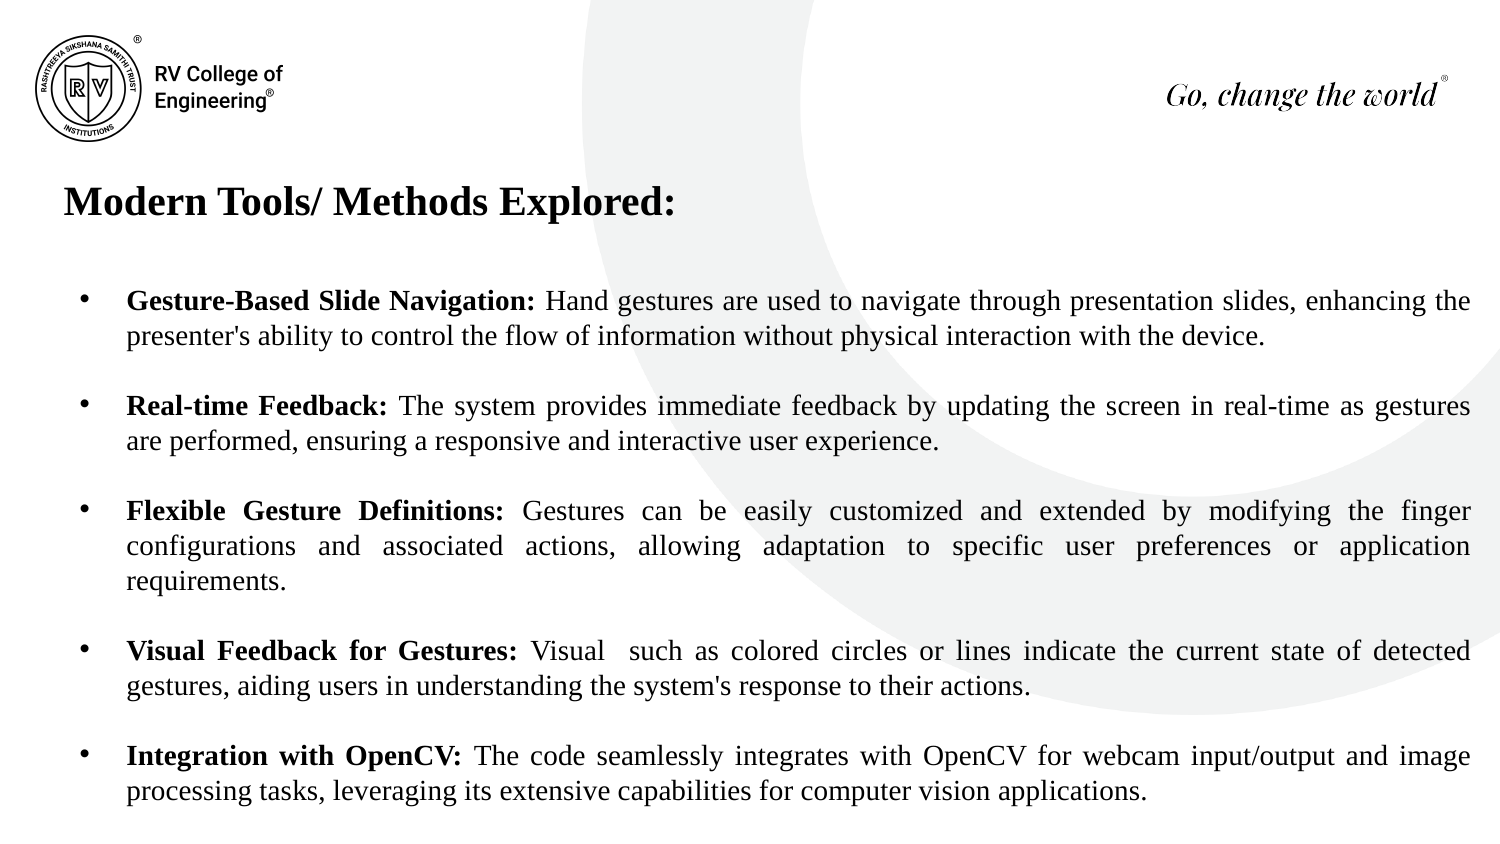

Modern Tools/ Methods Explored:
Gesture-Based Slide Navigation: Hand gestures are used to navigate through presentation slides, enhancing the presenter's ability to control the flow of information without physical interaction with the device.

Real-time Feedback: The system provides immediate feedback by updating the screen in real-time as gestures are performed, ensuring a responsive and interactive user experience.

Flexible Gesture Definitions: Gestures can be easily customized and extended by modifying the finger configurations and associated actions, allowing adaptation to specific user preferences or application requirements.

Visual Feedback for Gestures: Visual  such as colored circles or lines indicate the current state of detected gestures, aiding users in understanding the system's response to their actions.

Integration with OpenCV: The code seamlessly integrates with OpenCV for webcam input/output and image processing tasks, leveraging its extensive capabilities for computer vision applications.